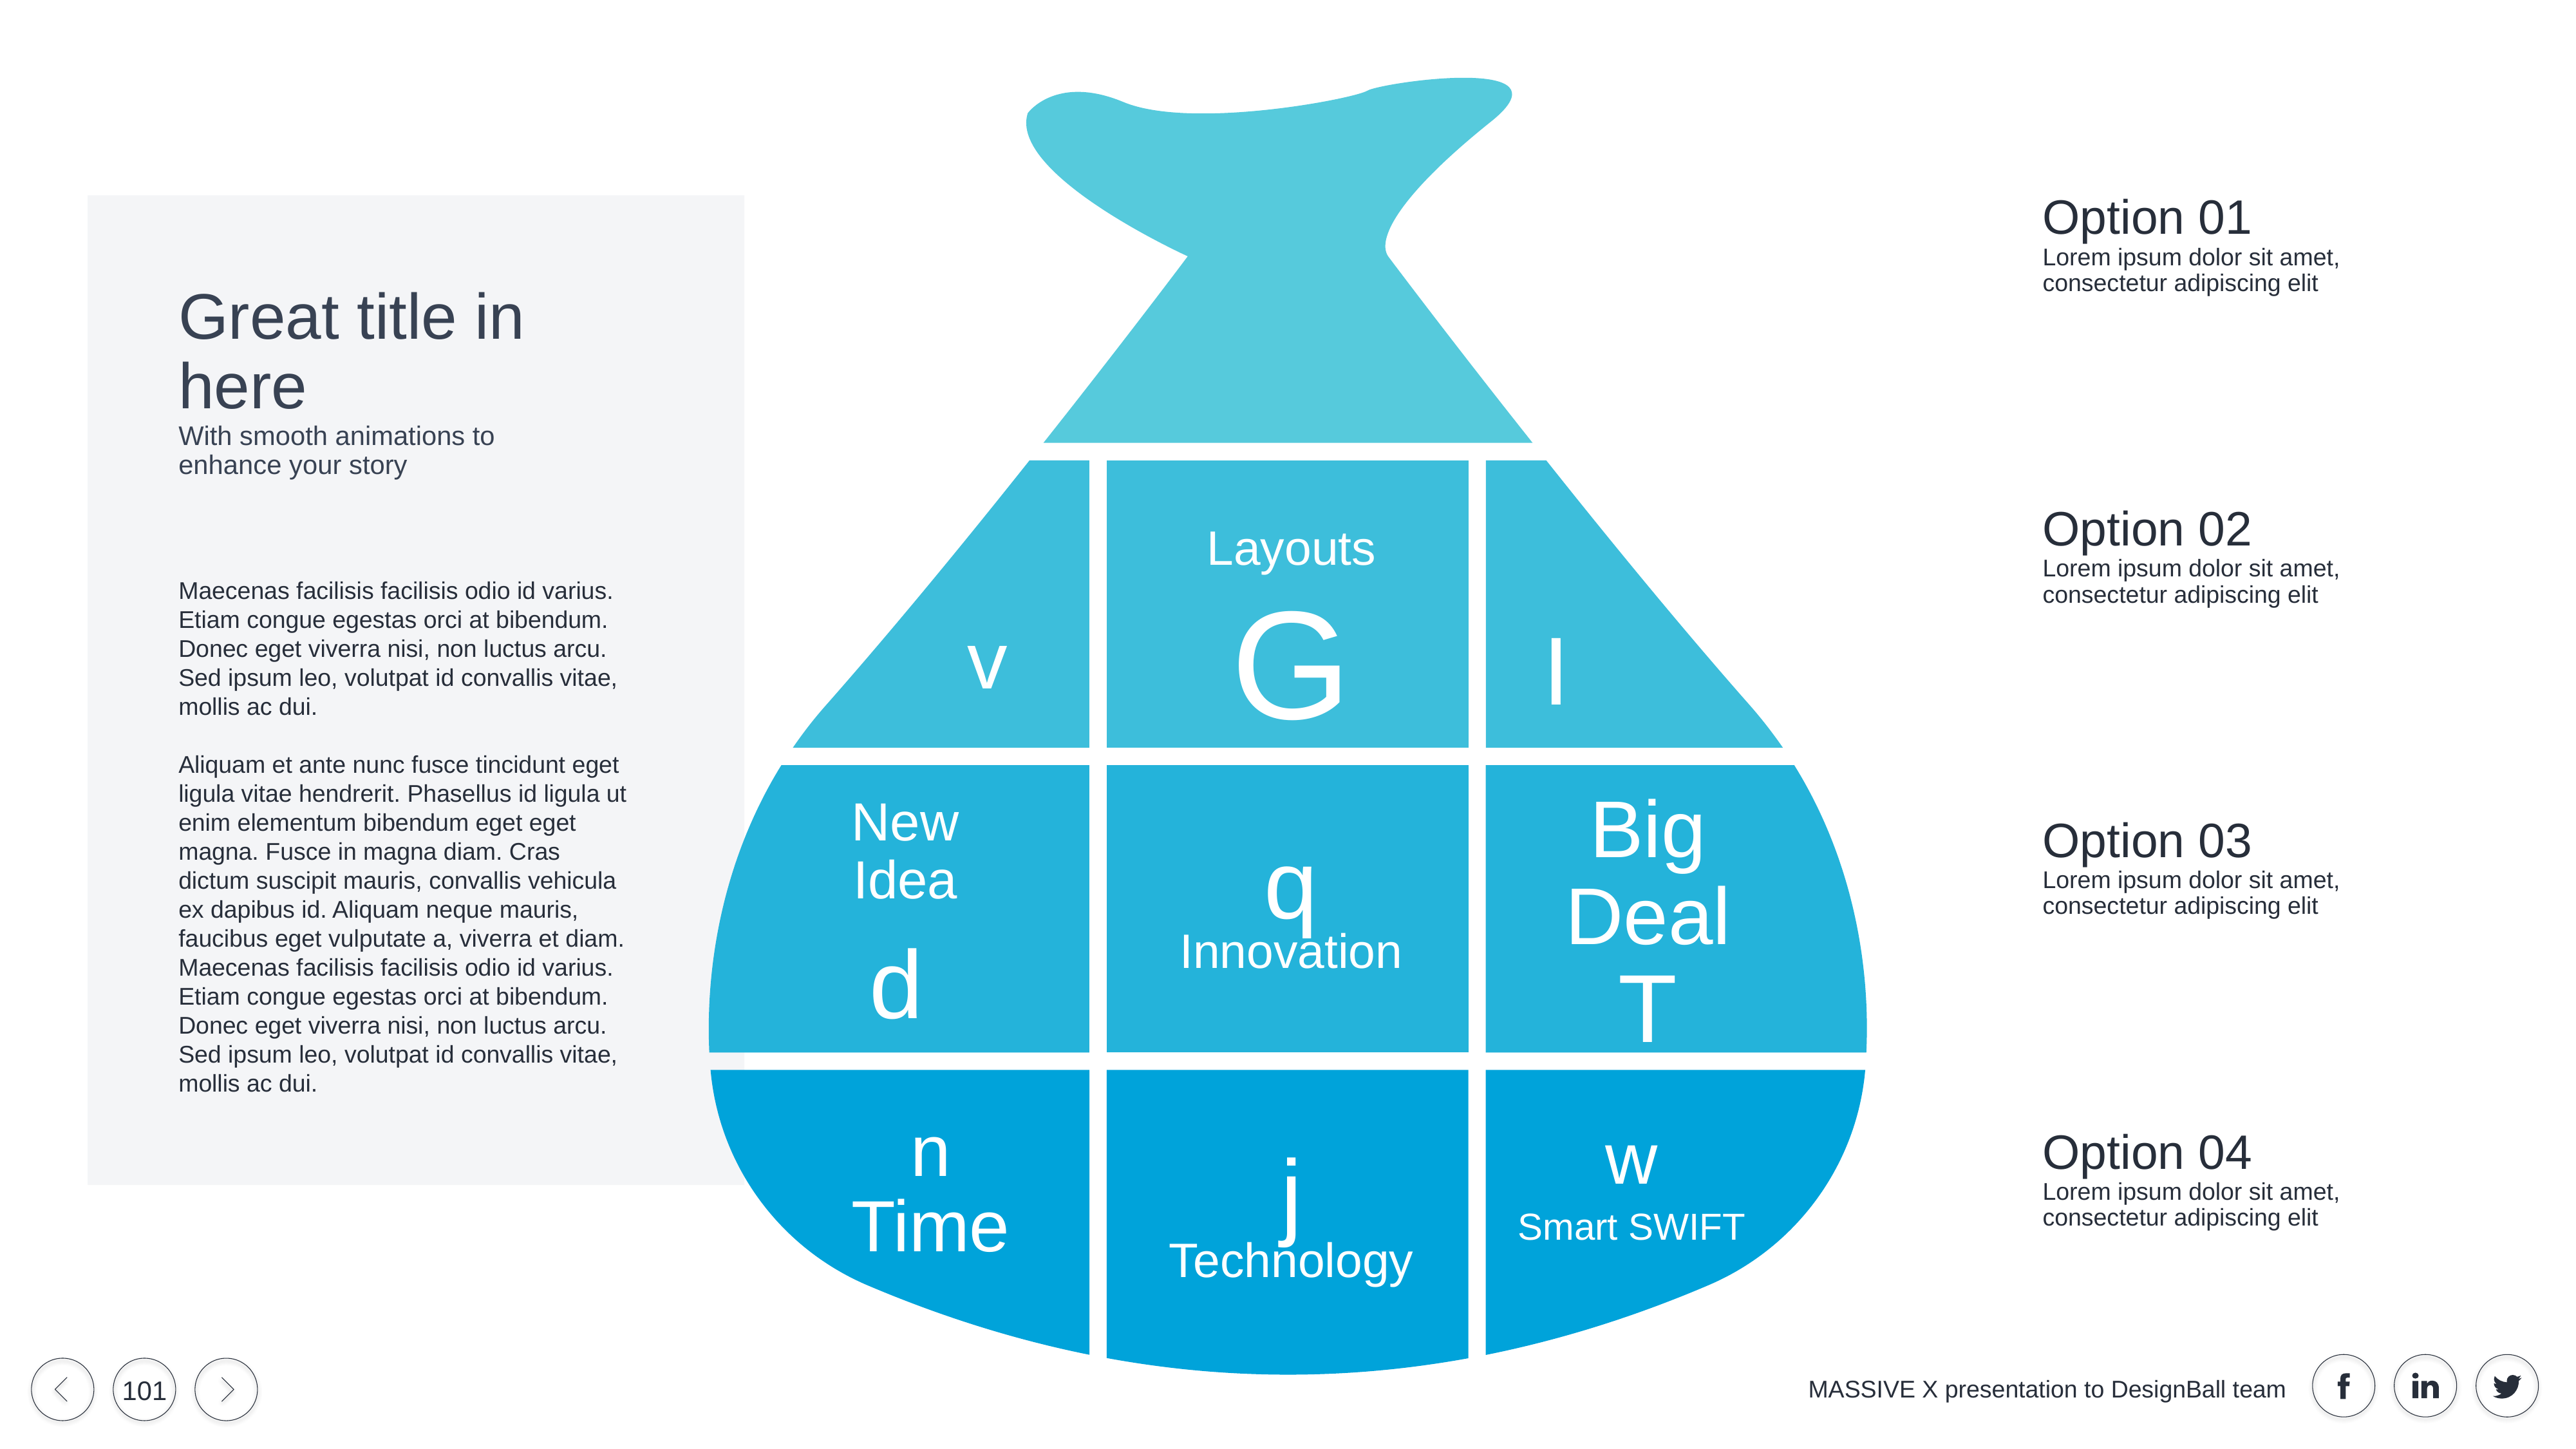

Option 01
Lorem ipsum dolor sit amet, consectetur adipiscing elit

Great title in here
With smooth animations to enhance your story

v

Layouts
G

I
Option 02
Lorem ipsum dolor sit amet, consectetur adipiscing elit
Maecenas facilisis facilisis odio id varius. Etiam congue egestas orci at bibendum.
Donec eget viverra nisi, non luctus arcu. Sed ipsum leo, volutpat id convallis vitae, mollis ac dui.

Aliquam et ante nunc fusce tincidunt eget ligula vitae hendrerit. Phasellus id ligula ut enim elementum bibendum eget eget magna. Fusce in magna diam. Cras dictum suscipit mauris, convallis vehicula ex dapibus id. Aliquam neque mauris, faucibus eget vulputate a, viverra et diam. Maecenas facilisis facilisis odio id varius. Etiam congue egestas orci at bibendum.
Donec eget viverra nisi, non luctus arcu. Sed ipsum leo, volutpat id convallis vitae, mollis ac dui.

New
Idea
d

q
Innovation

Big
Deal
T
Option 03
Lorem ipsum dolor sit amet, consectetur adipiscing elit

n
Time

j
Technology

w
Smart SWIFT
Option 04
Lorem ipsum dolor sit amet, consectetur adipiscing elit